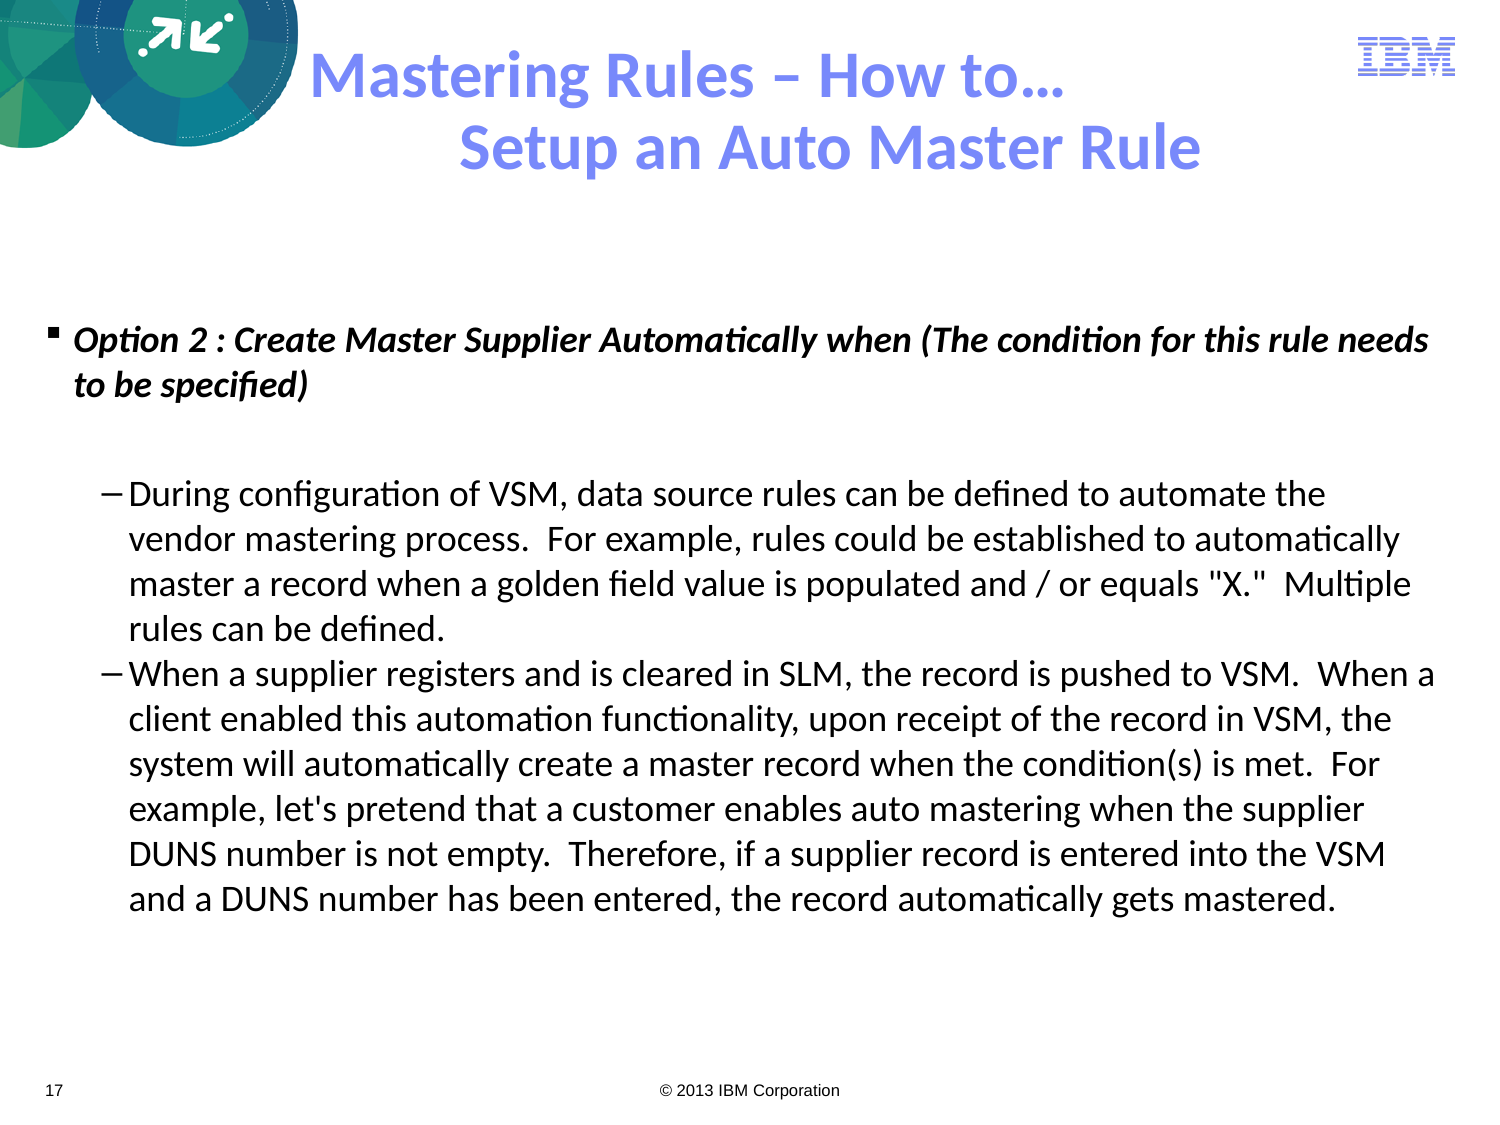

# Mastering Rules – How to… Setup an Auto Master Rule
Option 2 : Create Master Supplier Automatically when (The condition for this rule needs to be specified)

During configuration of VSM, data source rules can be defined to automate the vendor mastering process.  For example, rules could be established to automatically master a record when a golden field value is populated and / or equals "X."  Multiple rules can be defined.
When a supplier registers and is cleared in SLM, the record is pushed to VSM.  When a client enabled this automation functionality, upon receipt of the record in VSM, the system will automatically create a master record when the condition(s) is met.  For example, let's pretend that a customer enables auto mastering when the supplier DUNS number is not empty.  Therefore, if a supplier record is entered into the VSM and a DUNS number has been entered, the record automatically gets mastered.
17